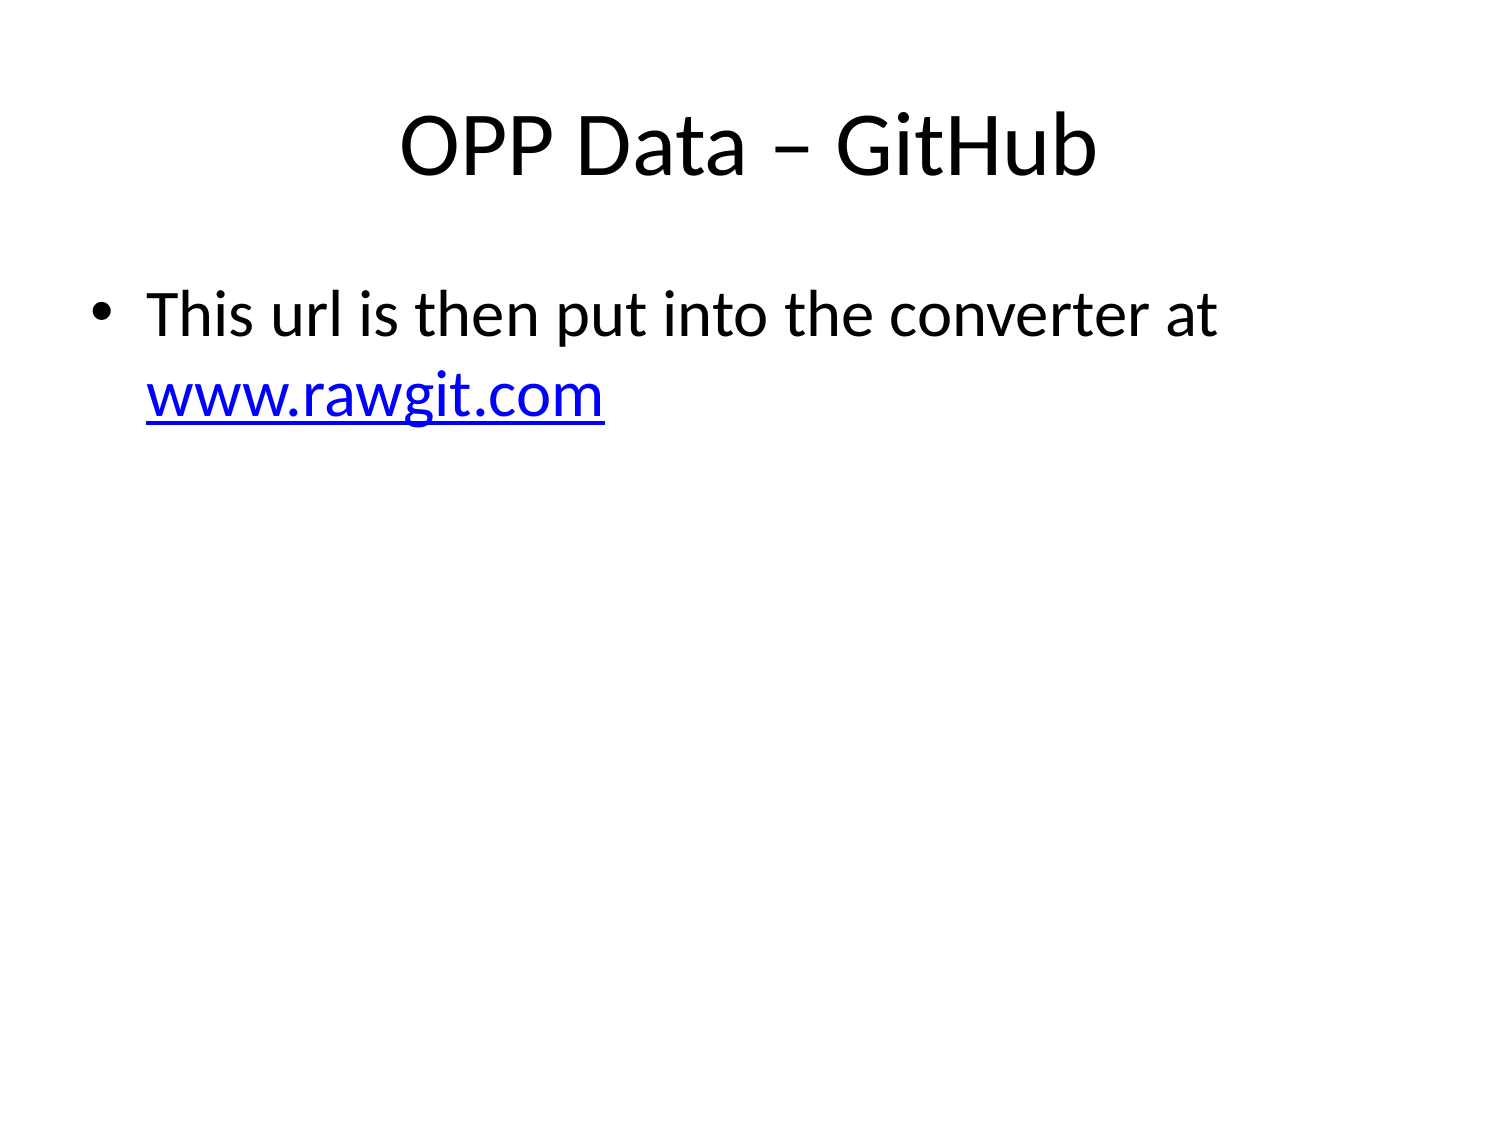

# OPP Data – GitHub
This url is then put into the converter at www.rawgit.com